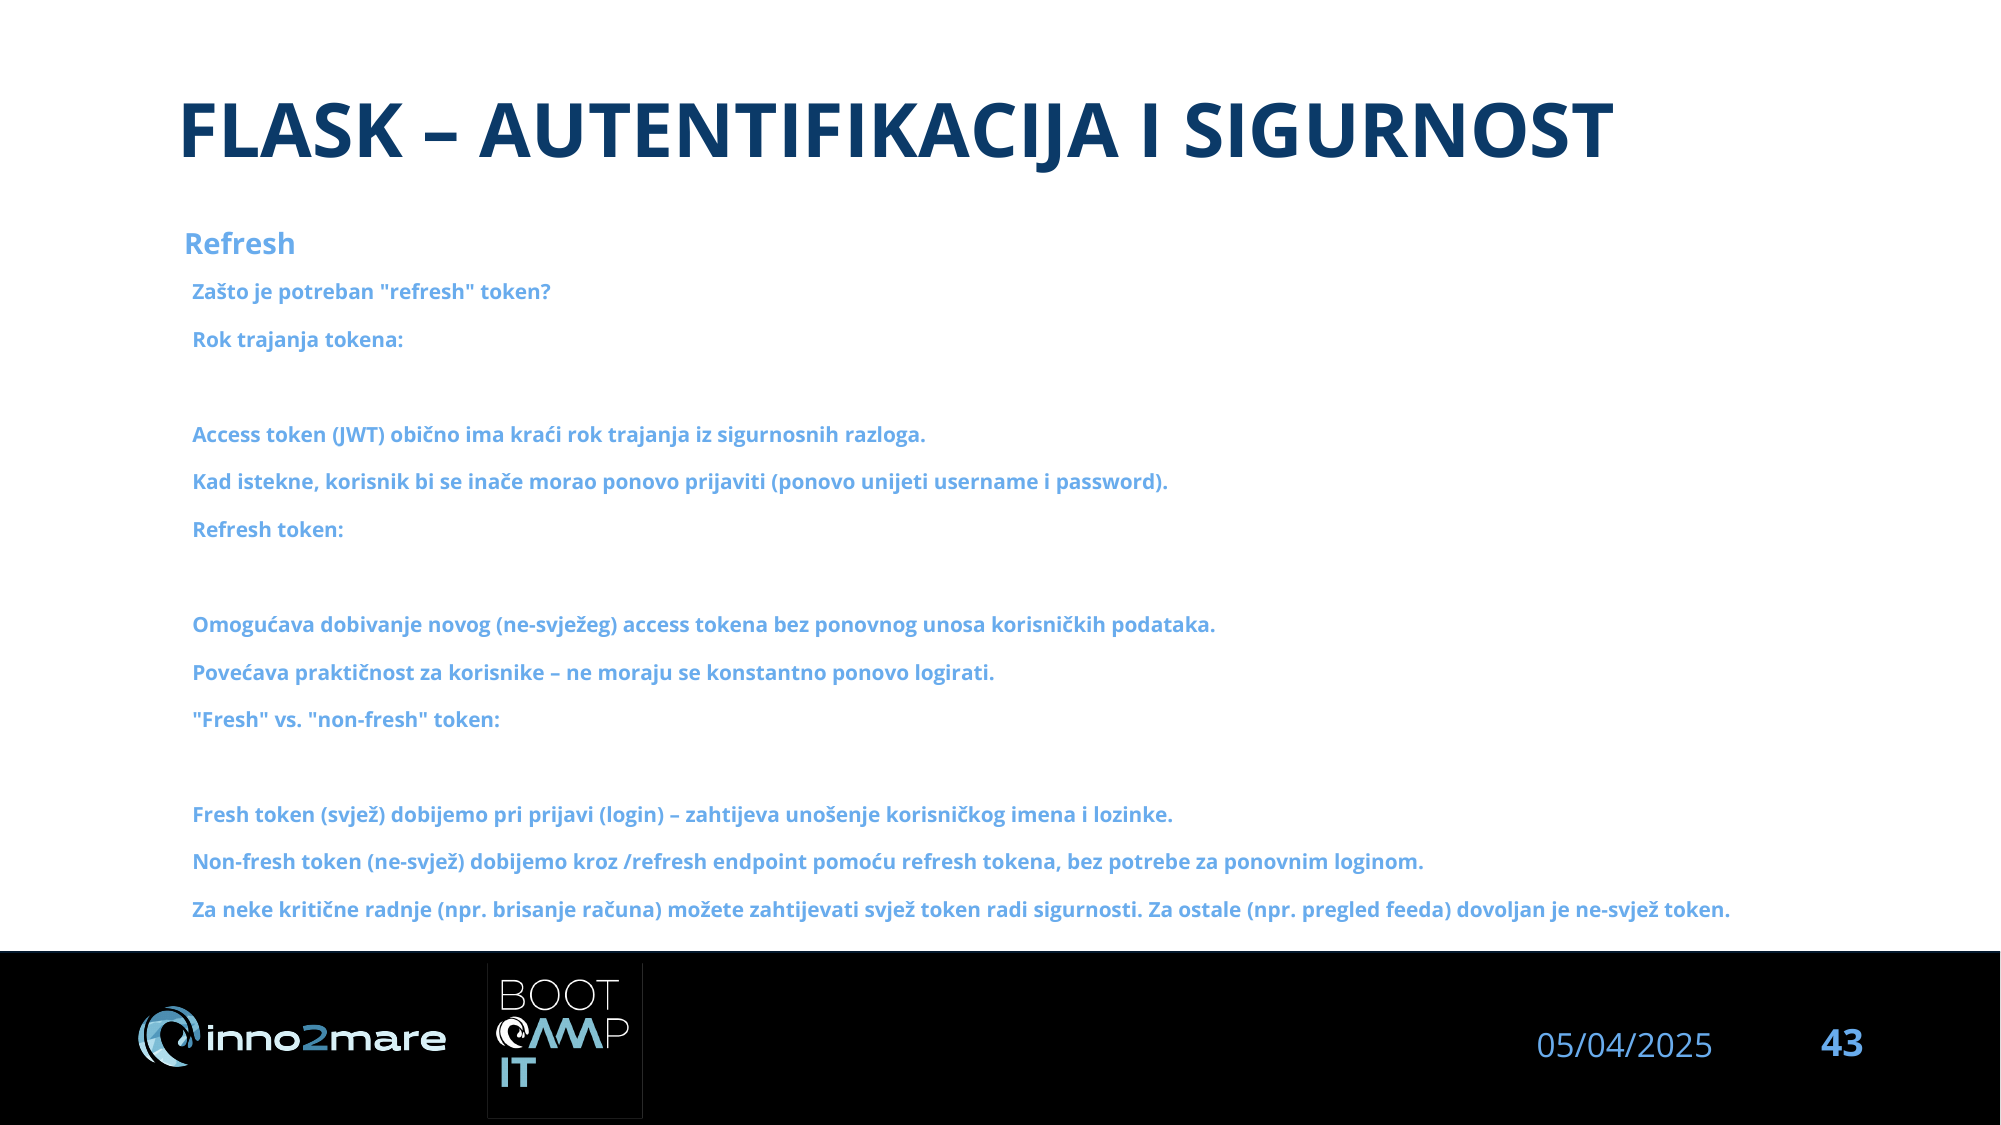

FLASK – Autentifikacija i sigurnost
Refresh
Zašto je potreban "refresh" token?
Rok trajanja tokena:

Access token (JWT) obično ima kraći rok trajanja iz sigurnosnih razloga.
Kad istekne, korisnik bi se inače morao ponovo prijaviti (ponovo unijeti username i password).
Refresh token:

Omogućava dobivanje novog (ne-svježeg) access tokena bez ponovnog unosa korisničkih podataka.
Povećava praktičnost za korisnike – ne moraju se konstantno ponovo logirati.
"Fresh" vs. "non-fresh" token:

Fresh token (svjež) dobijemo pri prijavi (login) – zahtijeva unošenje korisničkog imena i lozinke.
Non-fresh token (ne-svjež) dobijemo kroz /refresh endpoint pomoću refresh tokena, bez potrebe za ponovnim loginom.
Za neke kritične radnje (npr. brisanje računa) možete zahtijevati svjež token radi sigurnosti. Za ostale (npr. pregled feeda) dovoljan je ne-svjež token.